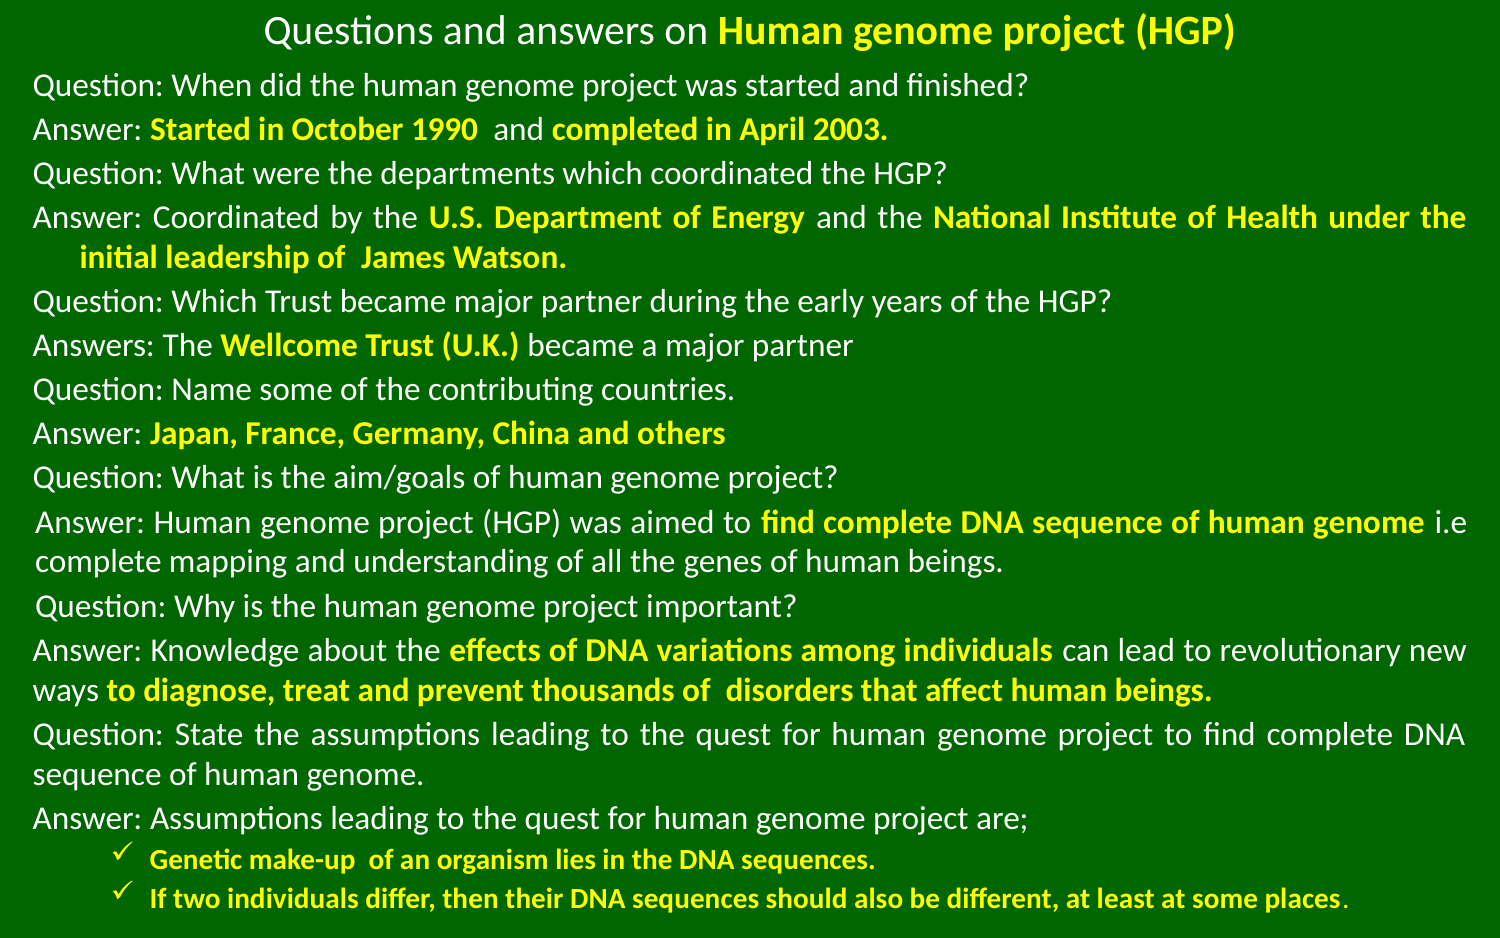

# Questions and answers on Human genome project (HGP)
Question: When did the human genome project was started and finished?
Answer: Started in October 1990  and completed in April 2003.
Question: What were the departments which coordinated the HGP?
Answer: Coordinated by the U.S. Department of Energy and the National Institute of Health under the initial leadership of  James Watson.
Question: Which Trust became major partner during the early years of the HGP?
Answers: The Wellcome Trust (U.K.) became a major partner
Question: Name some of the contributing countries.
Answer: Japan, France, Germany, China and others
Question: What is the aim/goals of human genome project?
Answer: Human genome project (HGP) was aimed to find complete DNA sequence of human genome i.e complete mapping and understanding of all the genes of human beings.
Question: Why is the human genome project important?
Answer: Knowledge about the effects of DNA variations among individuals can lead to revolutionary new ways to diagnose, treat and prevent thousands of  disorders that affect human beings.
Question: State the assumptions leading to the quest for human genome project to find complete DNA sequence of human genome.
Answer: Assumptions leading to the quest for human genome project are;
Genetic make-up  of an organism lies in the DNA sequences.
If two individuals differ, then their DNA sequences should also be different, at least at some places.